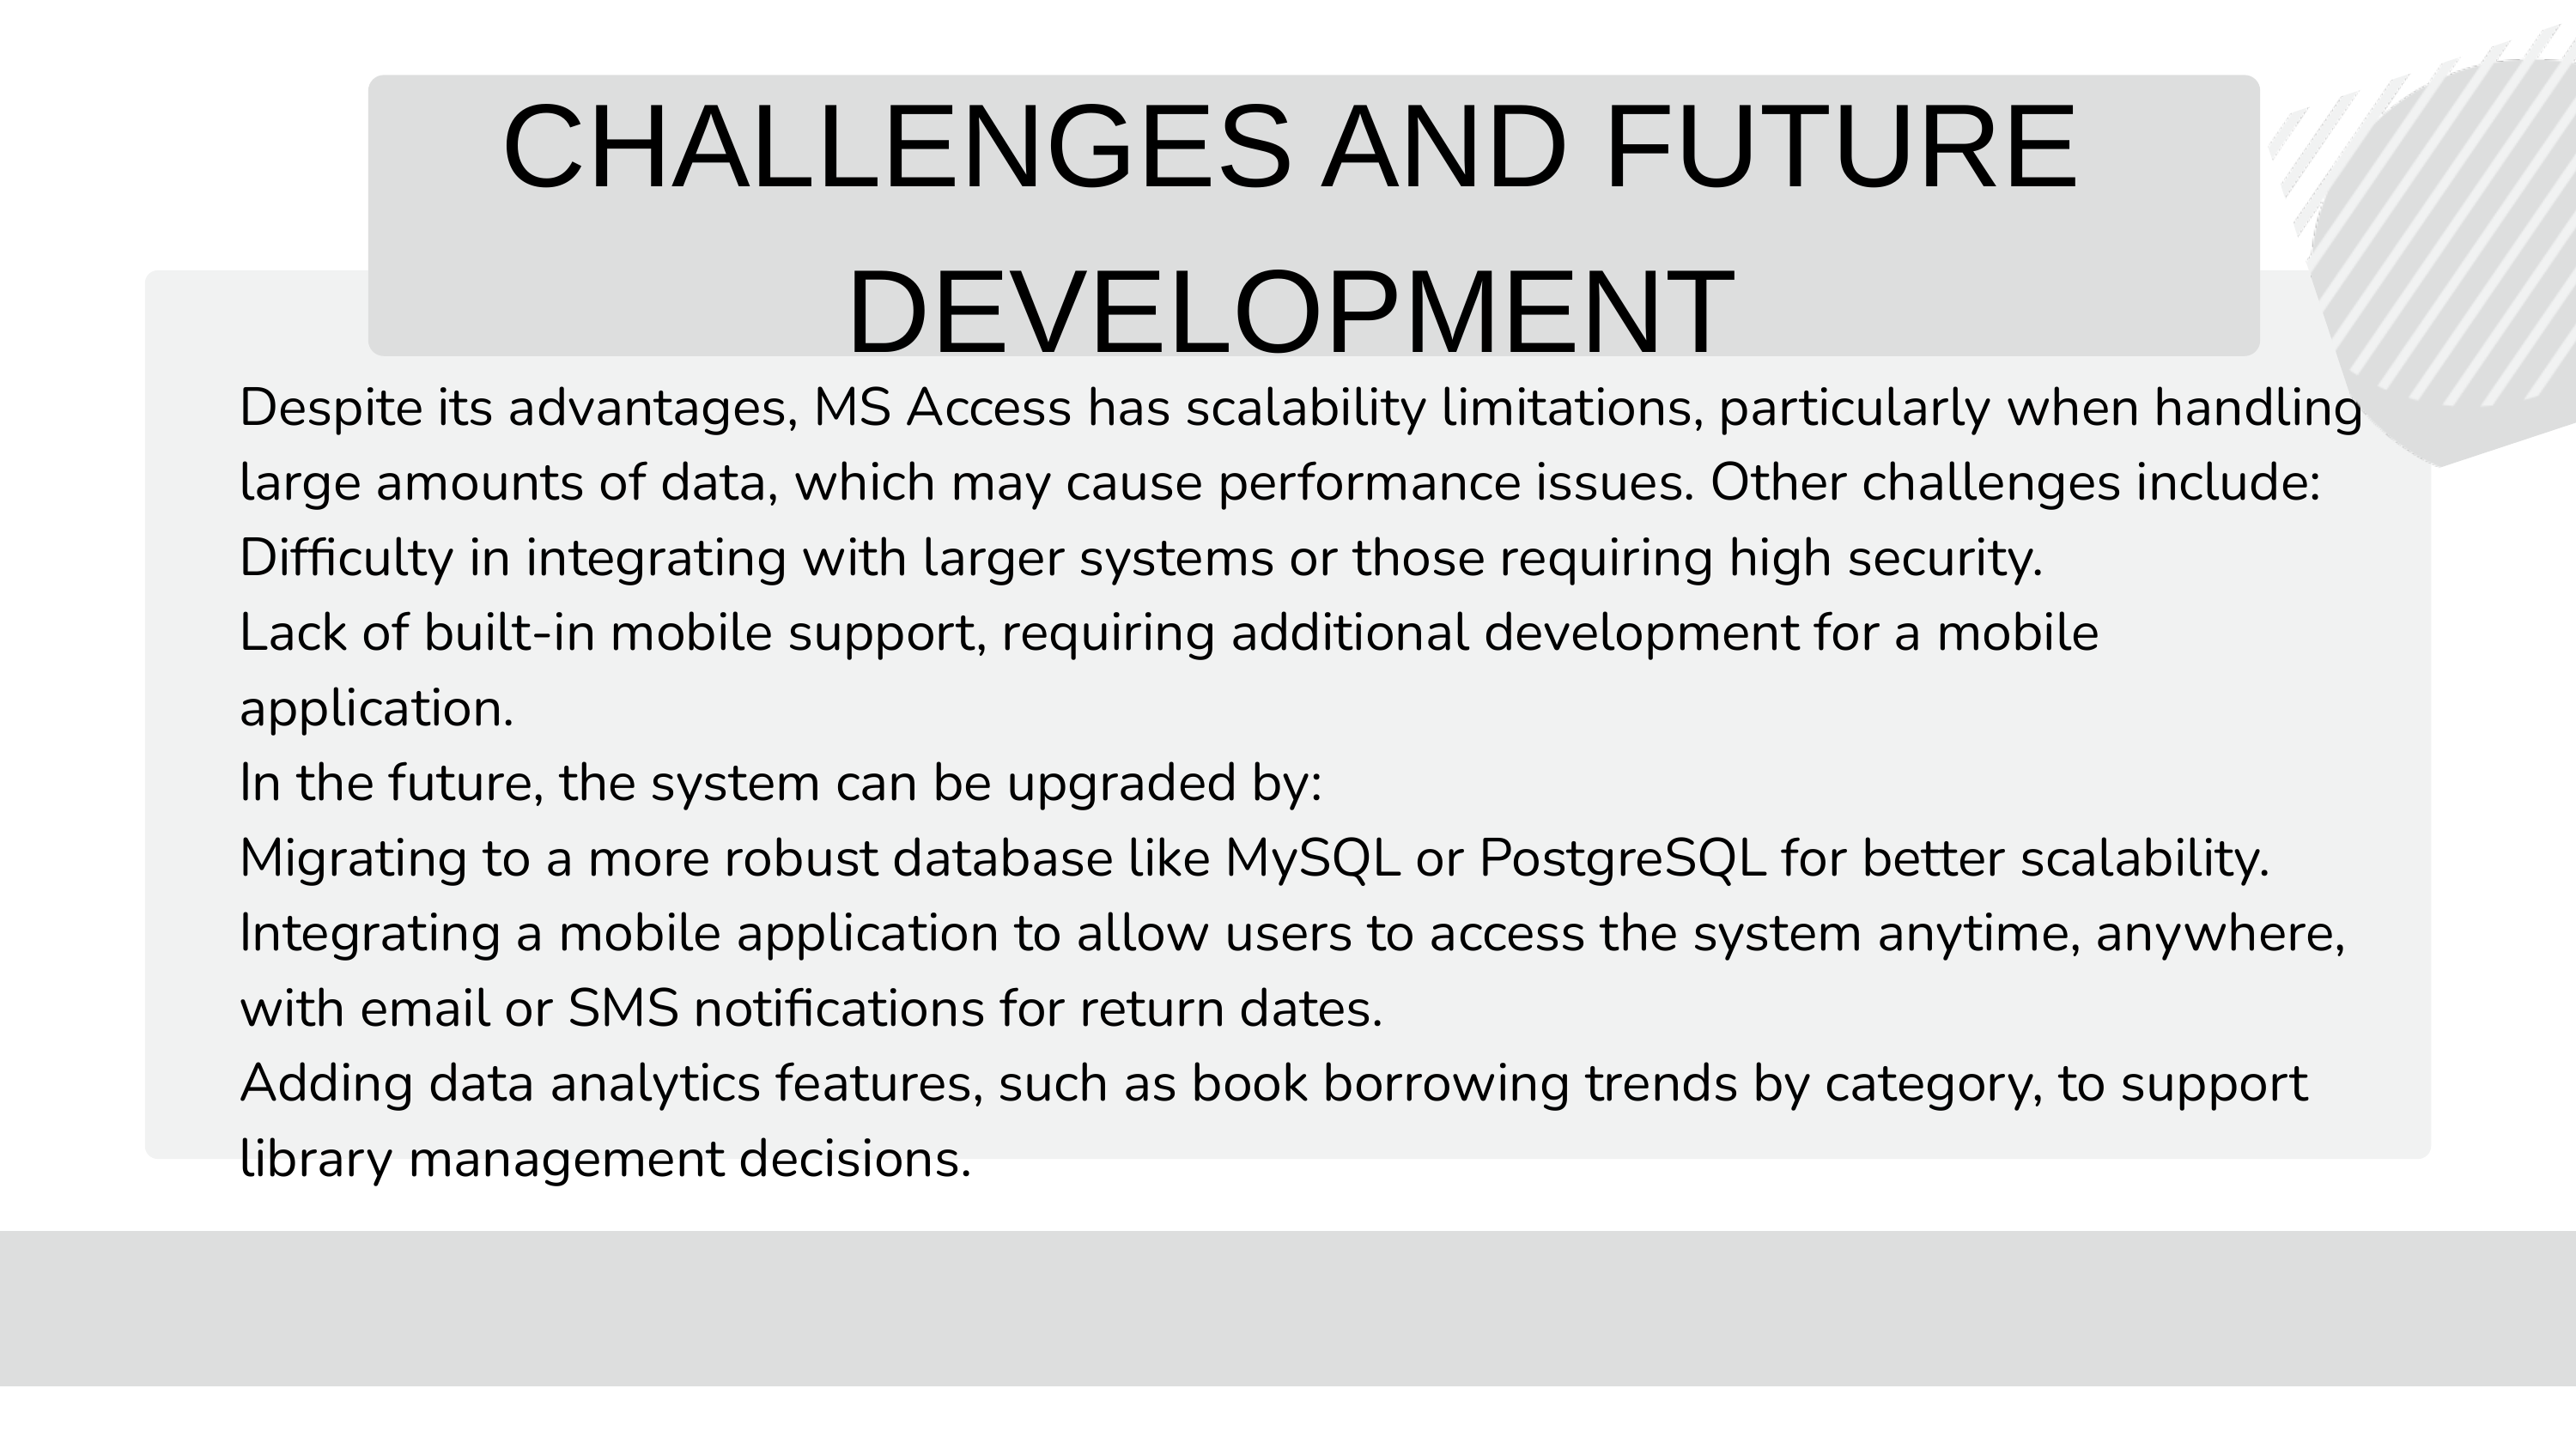

CHALLENGES AND FUTURE DEVELOPMENT

Despite its advantages, MS Access has scalability limitations, particularly when handling large amounts of data, which may cause performance issues. Other challenges include:
Difficulty in integrating with larger systems or those requiring high security.
Lack of built-in mobile support, requiring additional development for a mobile application.
In the future, the system can be upgraded by:
Migrating to a more robust database like MySQL or PostgreSQL for better scalability.
Integrating a mobile application to allow users to access the system anytime, anywhere, with email or SMS notifications for return dates.
Adding data analytics features, such as book borrowing trends by category, to support library management decisions.